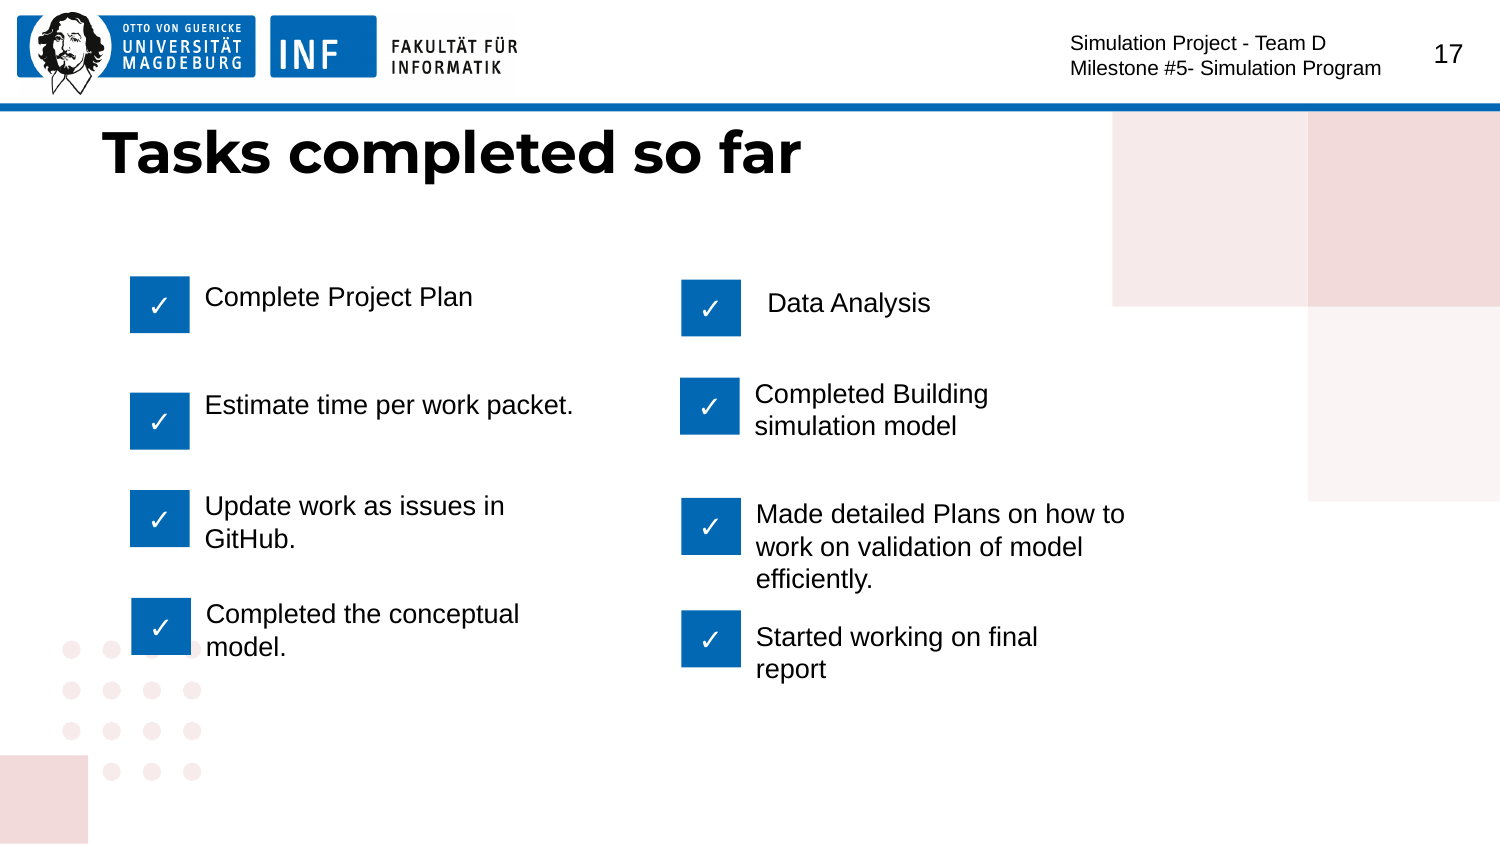

Simulation Project - Team D
Milestone #5- Simulation Program

17
Tasks completed so far
Complete Project Plan
Data Analysis
✓
✓
Completed Building simulation model
Estimate time per work packet.
✓
✓
Update work as issues in GitHub.
Made detailed Plans on how to work on validation of model efficiently.
✓
✓
Completed the conceptual model.
✓
Started working on final report
✓